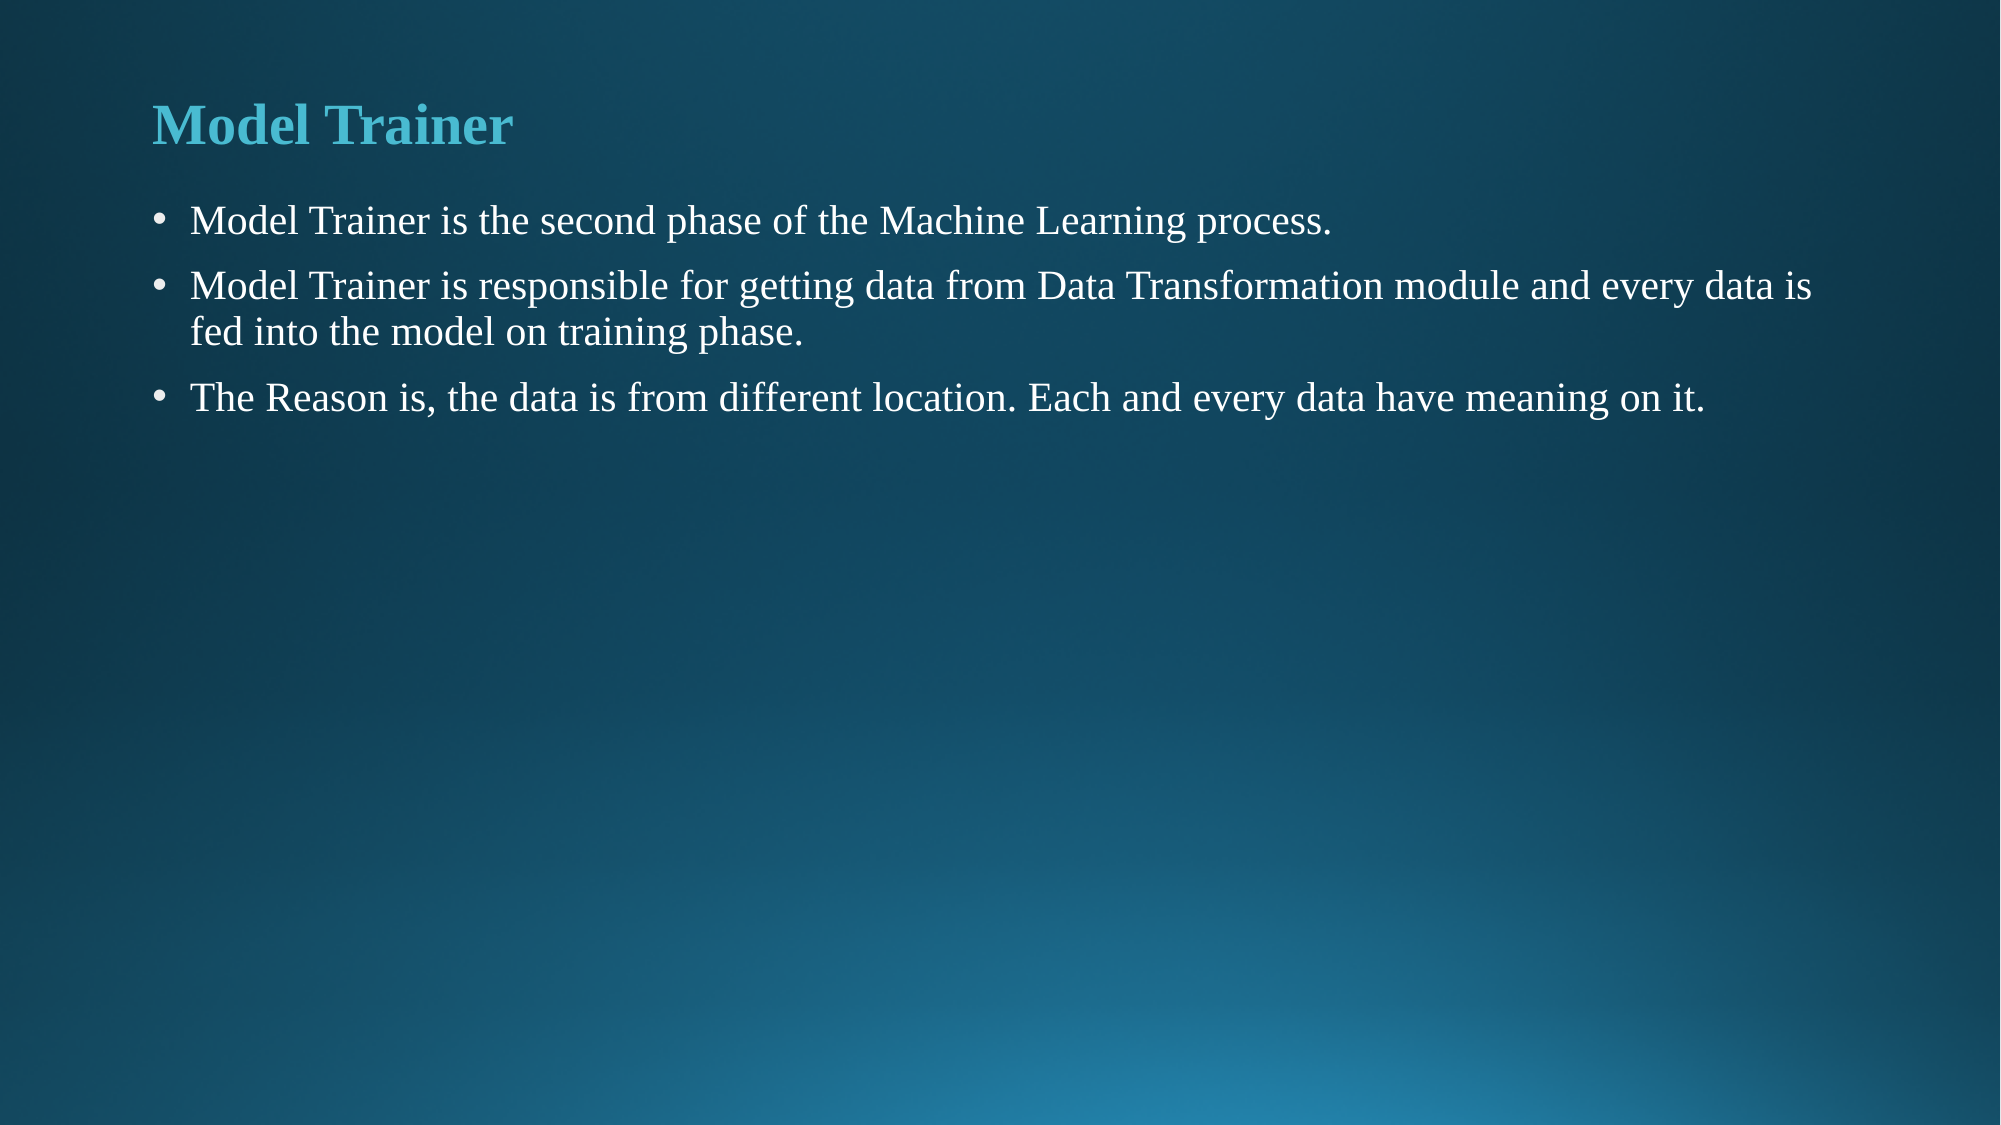

# Model Trainer
Model Trainer is the second phase of the Machine Learning process.
Model Trainer is responsible for getting data from Data Transformation module and every data is fed into the model on training phase.
The Reason is, the data is from different location. Each and every data have meaning on it.